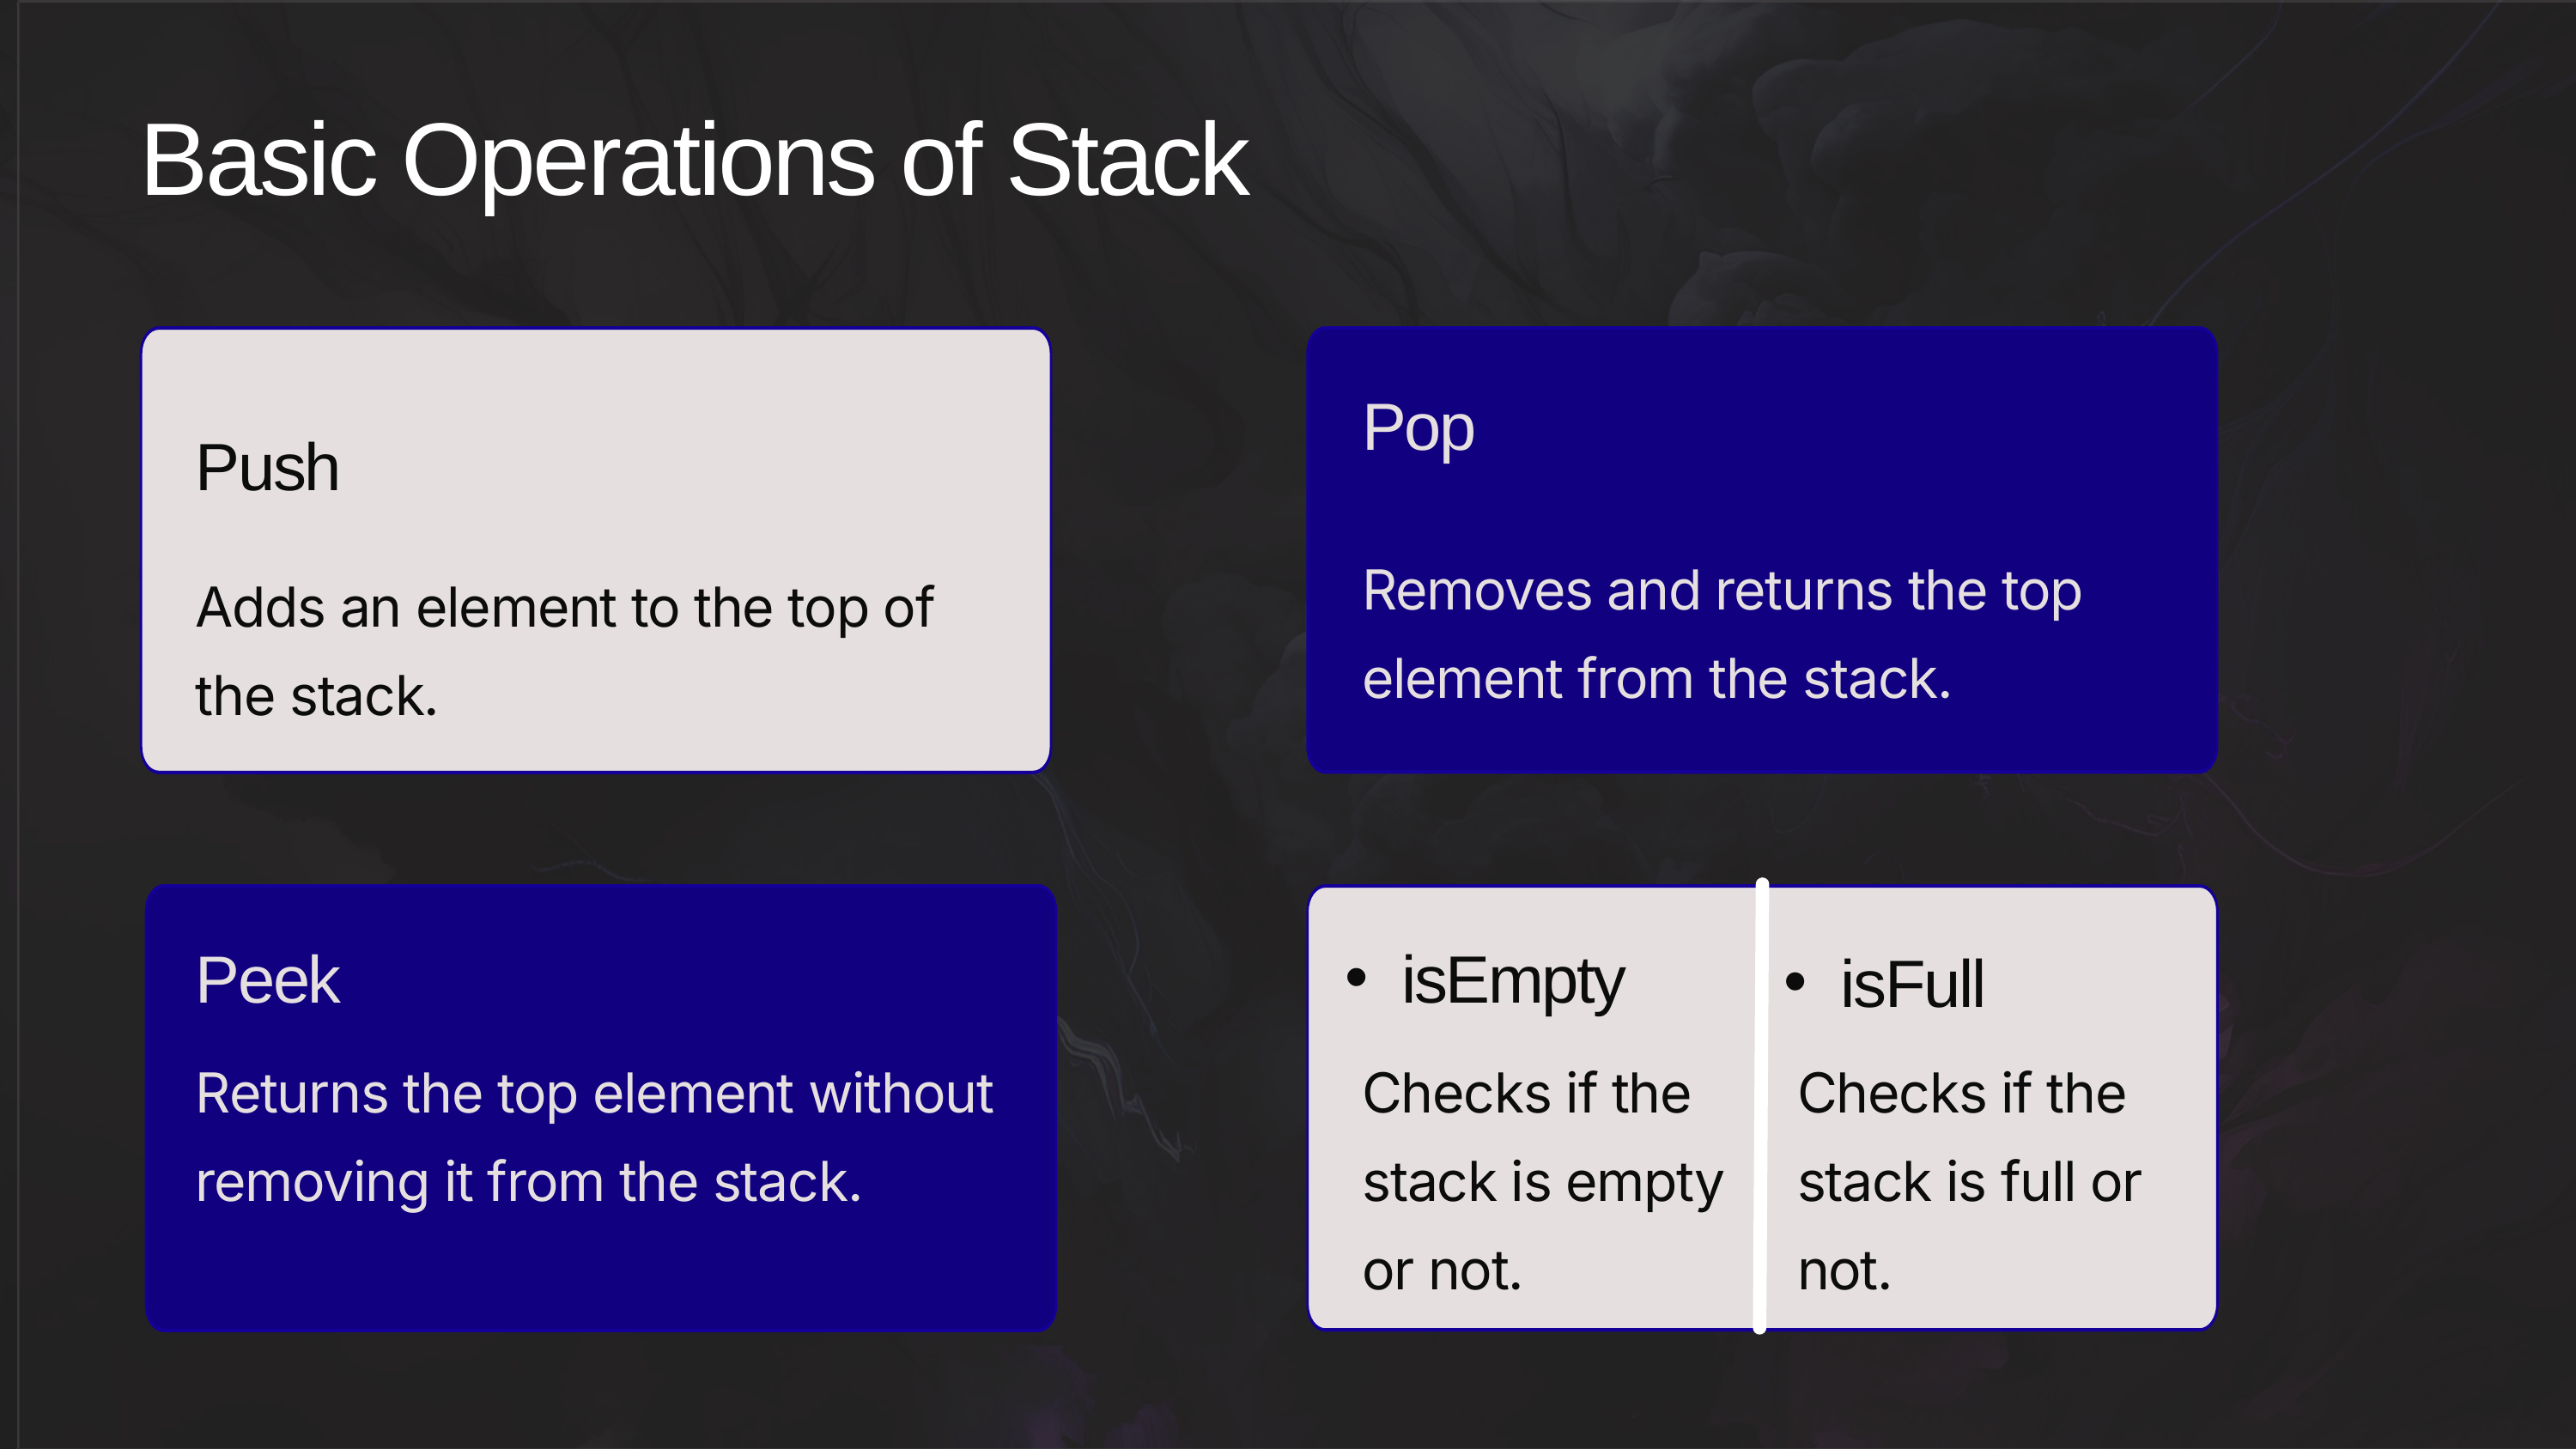

Basic Operations of Stack

Pop
Push
Removes and returns the top element from the stack.
Adds an element to the top of the stack.

Peek
isEmpty
isFull
Returns the top element without removing it from the stack.
Checks if the stack is empty or not.
Checks if the stack is full or not.